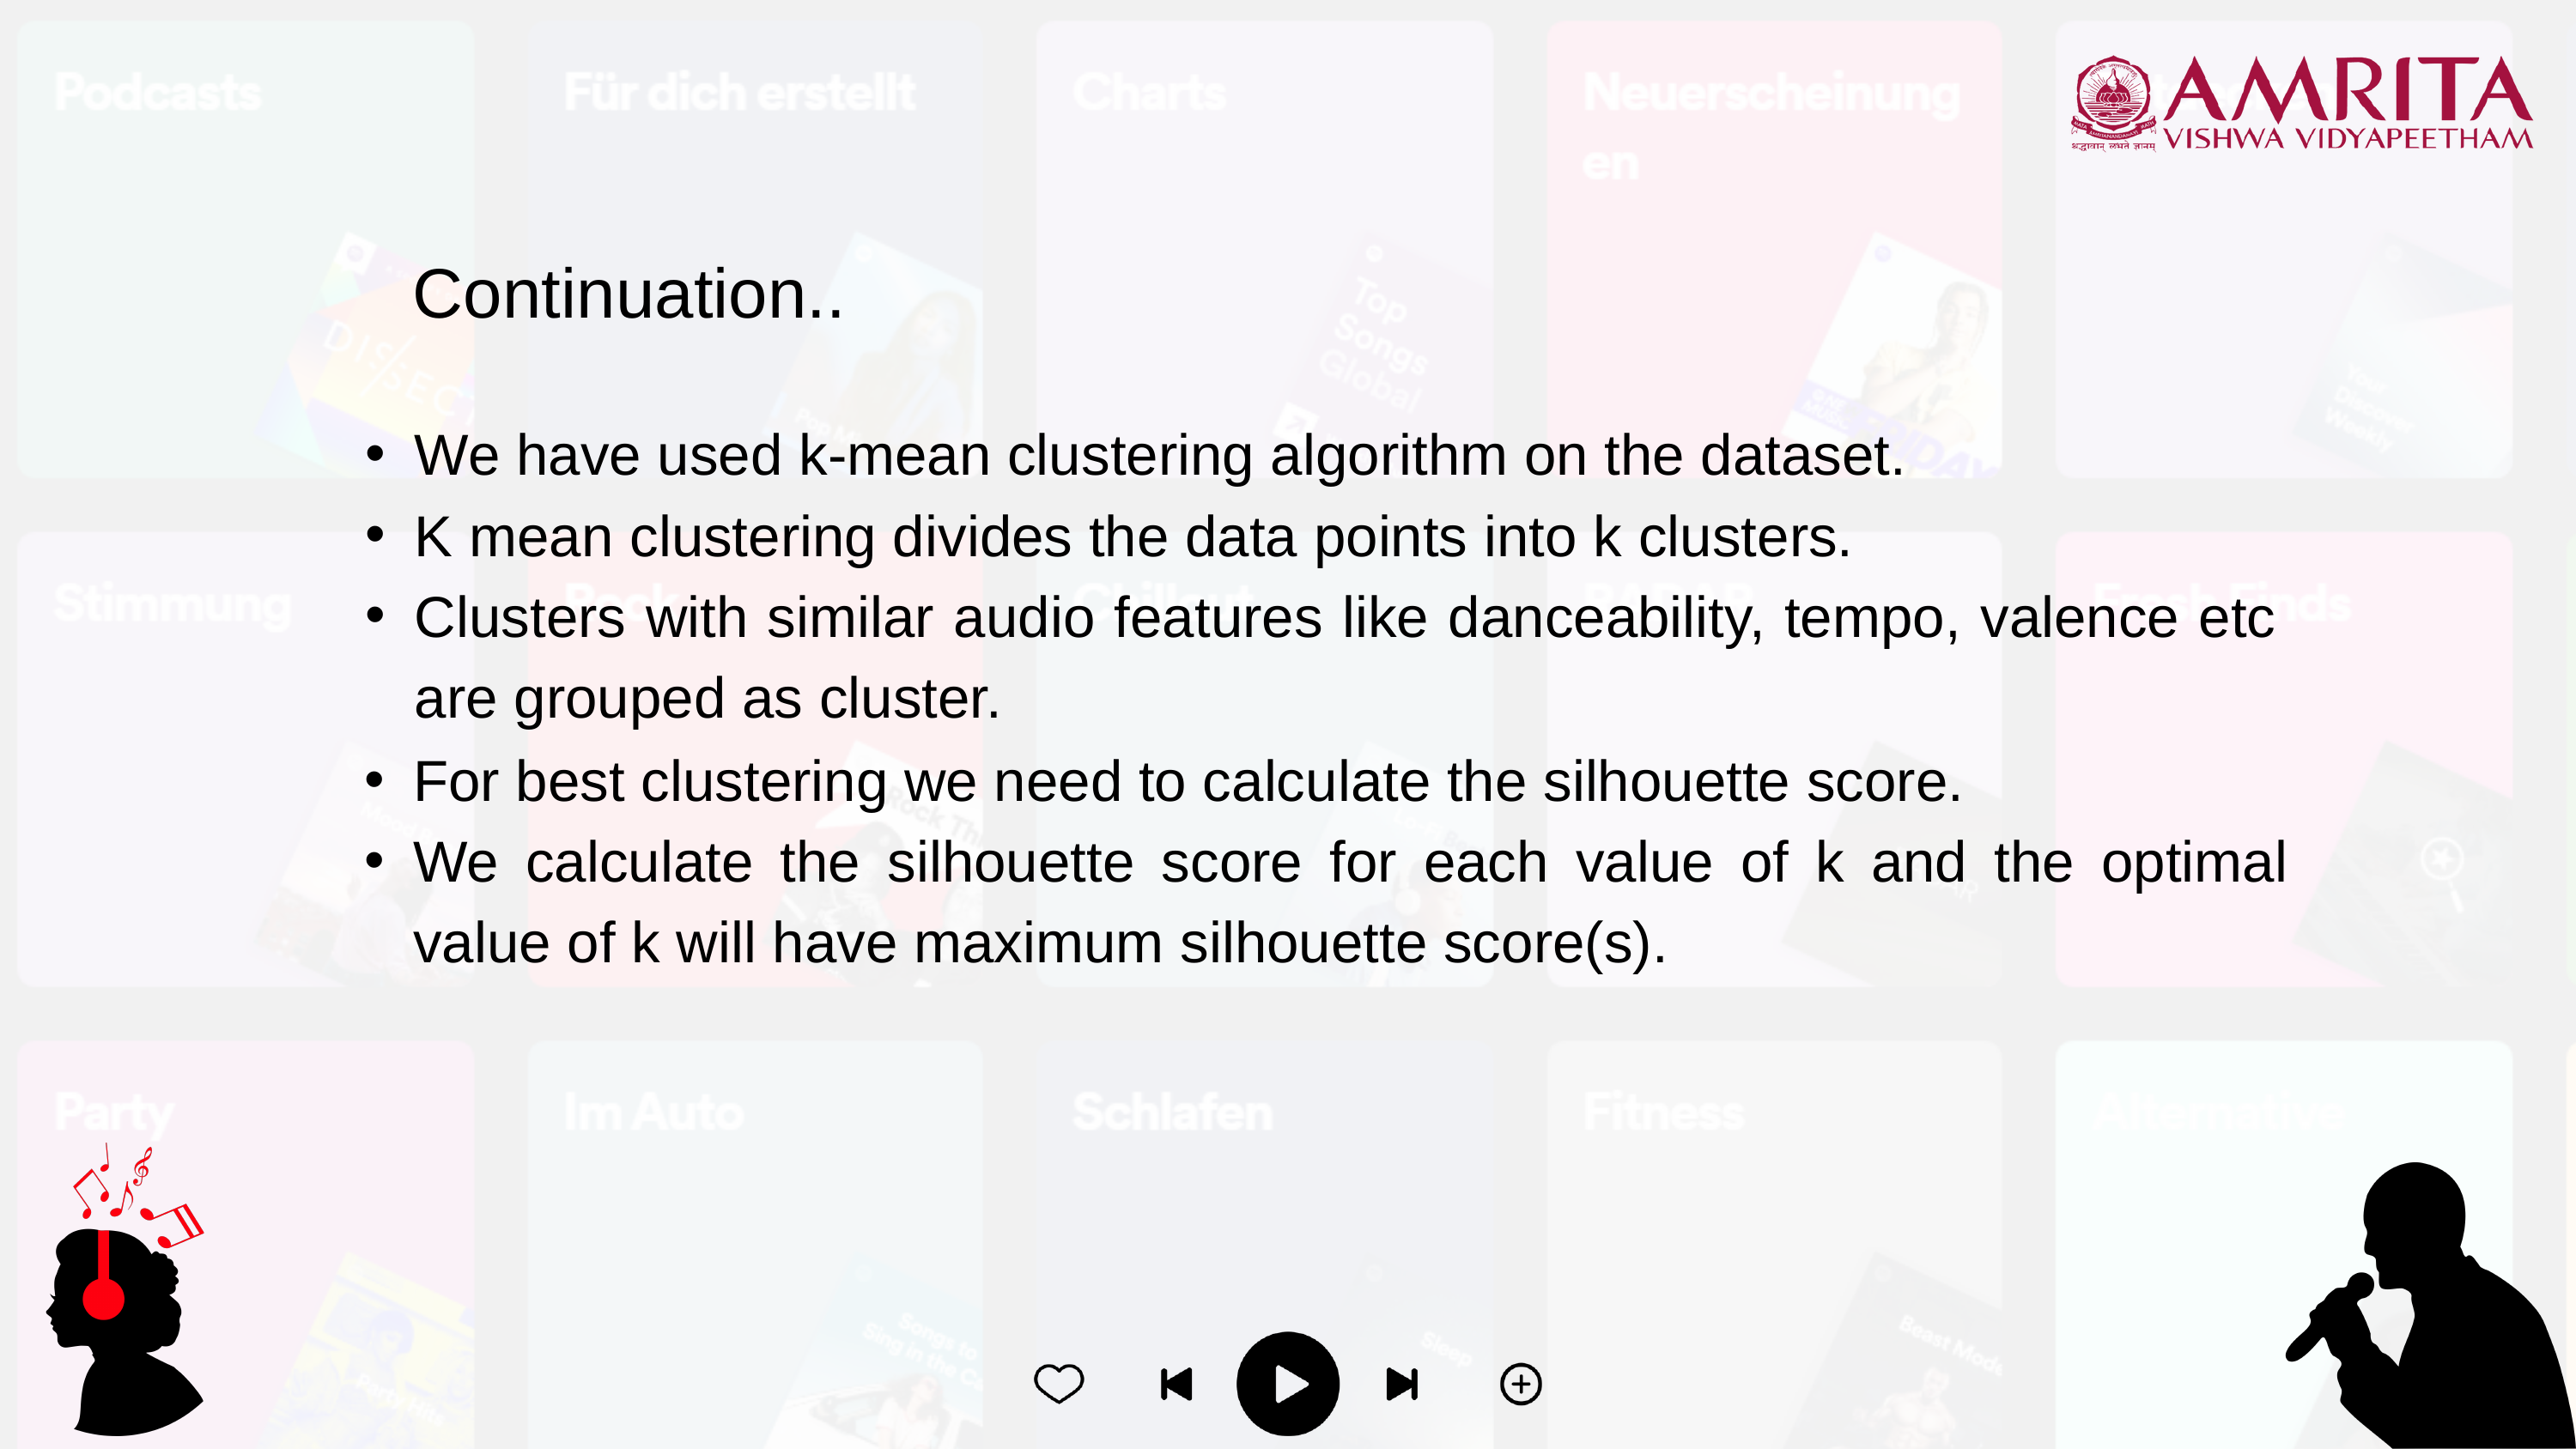

Continuation..
We have used k-mean clustering algorithm on the dataset.
K mean clustering divides the data points into k clusters.
Clusters with similar audio features like danceability, tempo, valence etc are grouped as cluster.
For best clustering we need to calculate the silhouette score.
We calculate the silhouette score for each value of k and the optimal value of k will have maximum silhouette score(s).